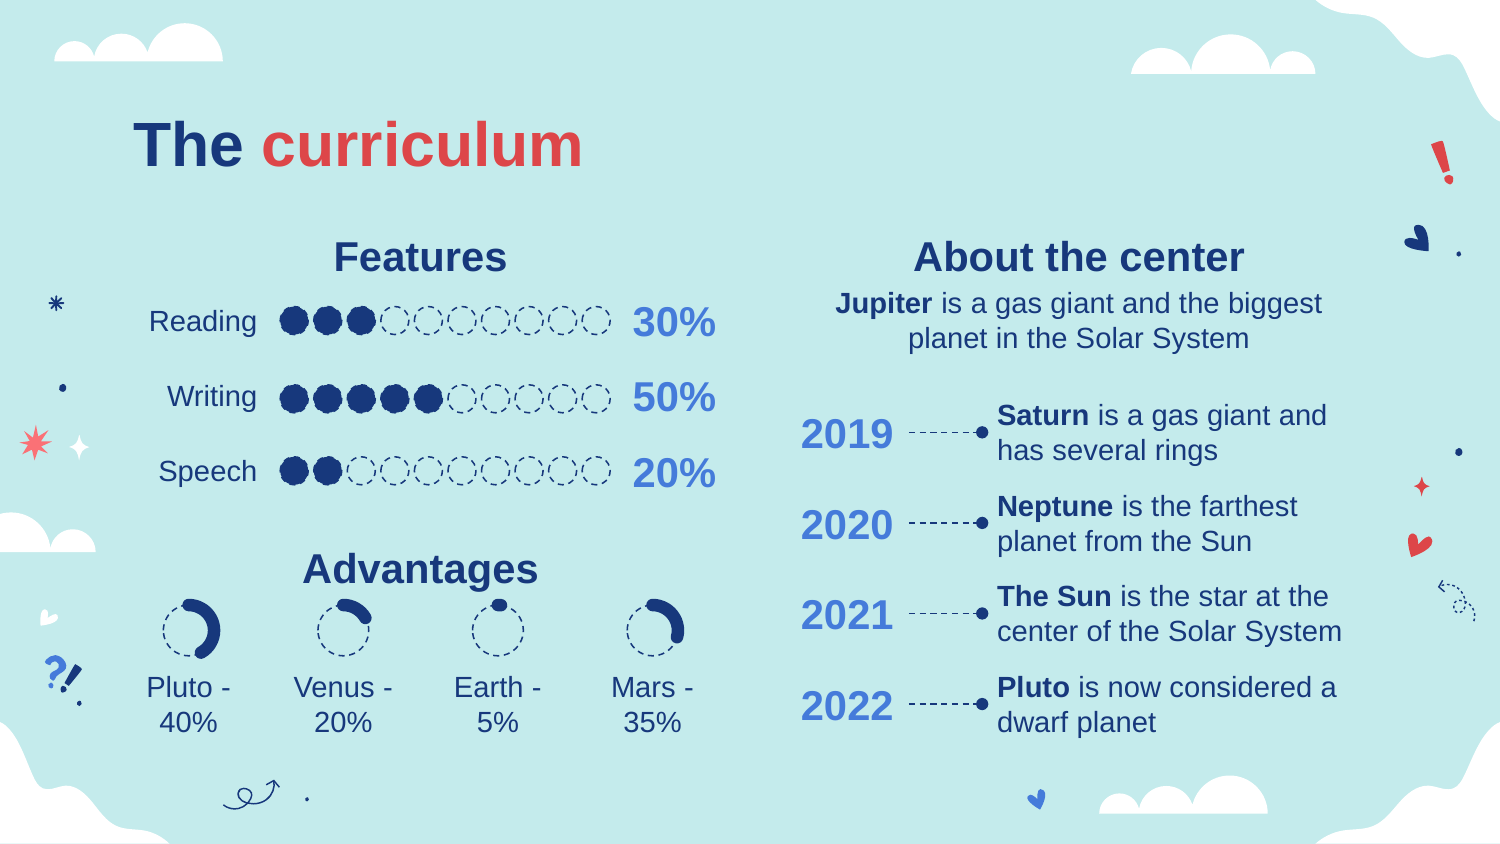

# The curriculum
Features
About the center
Jupiter is a gas giant and the biggest planet in the Solar System
30%
Reading

50%
Writing
Saturn is a gas giant and has several rings

2019
20%
Speech

Neptune is the farthest planet from the Sun
2020
Advantages
The Sun is the star at the center of the Solar System
2021

Pluto - 40%
Venus - 20%
Earth - 5%
Mars - 35%
Pluto is now considered a dwarf planet
2022